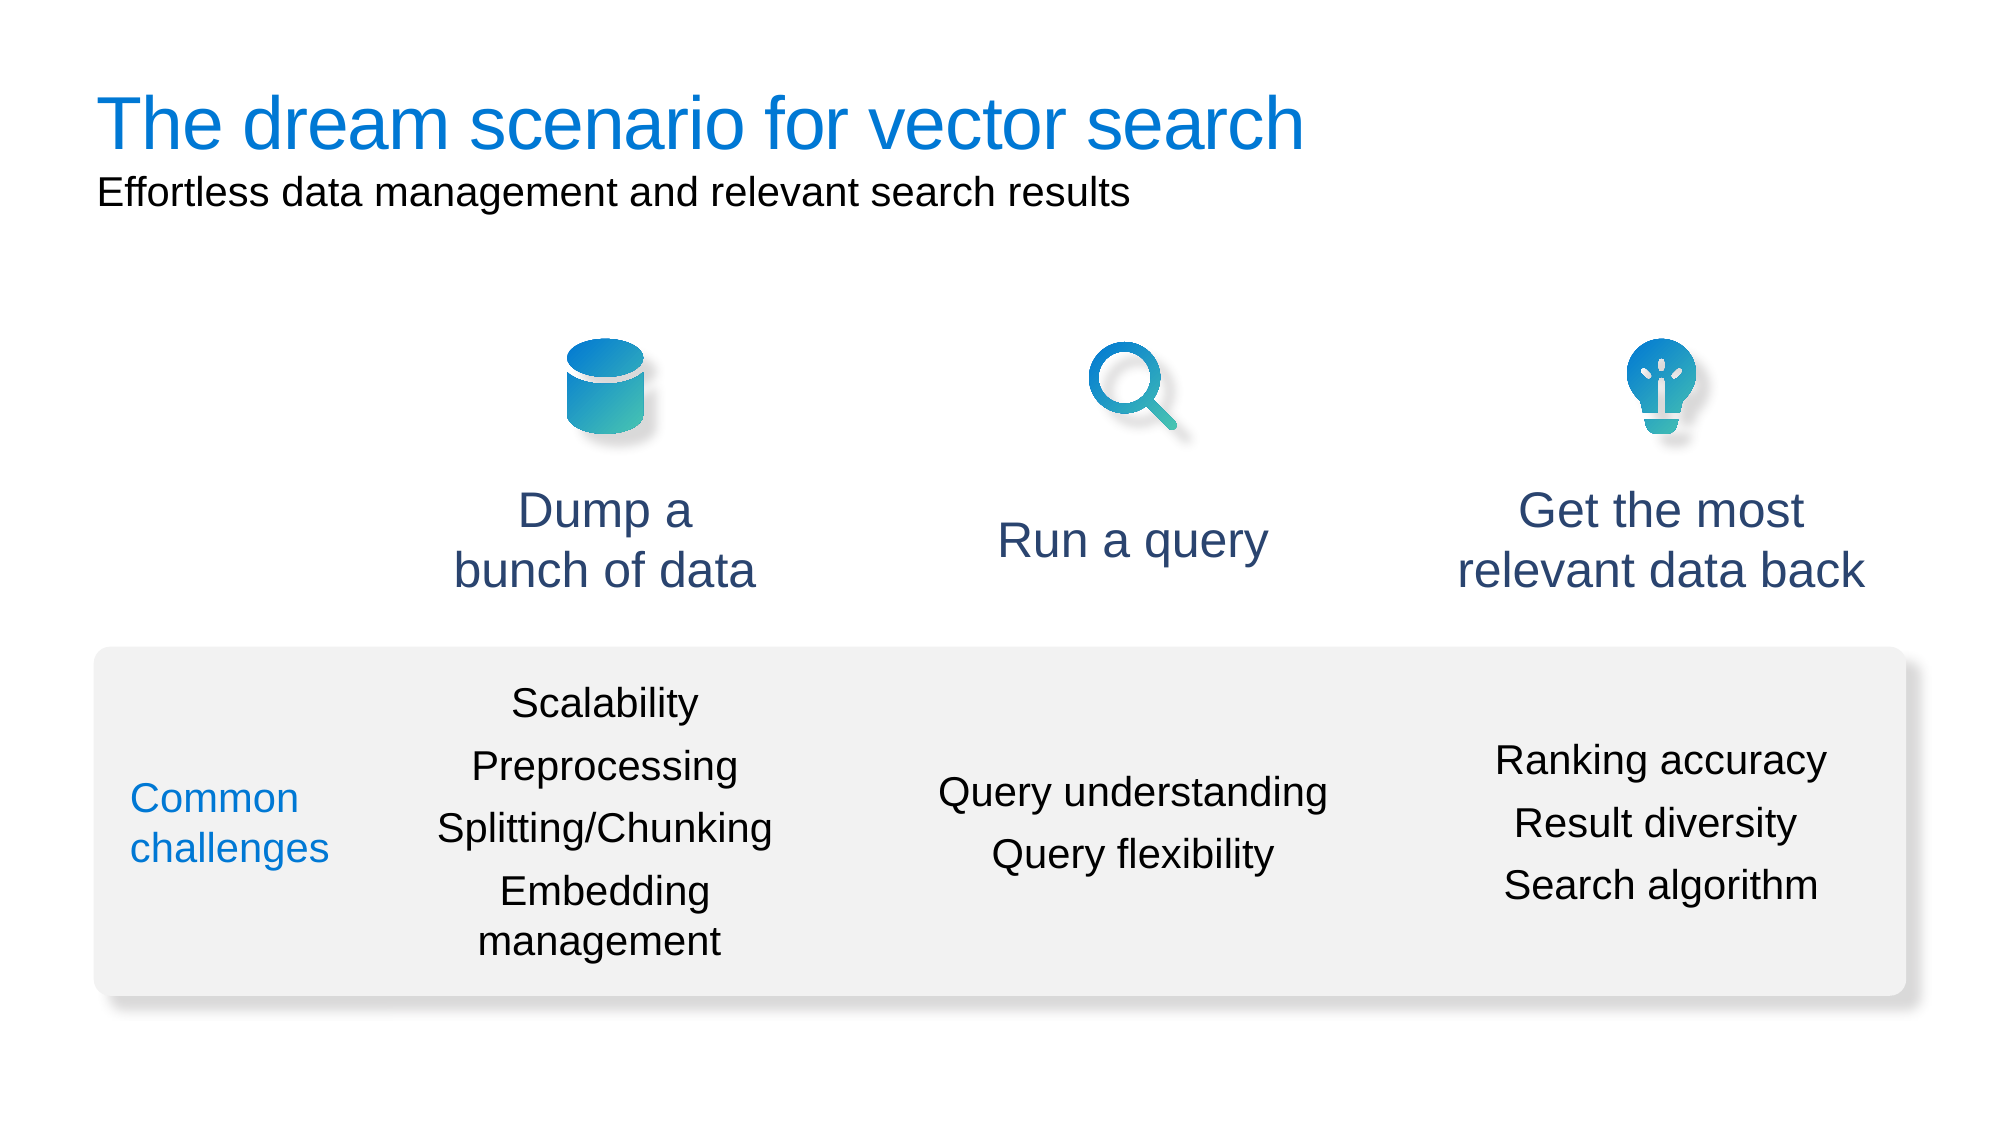

# The dream scenario for vector search Effortless data management and relevant search results

Dump a
bunch of data
Get the most relevant data back
Run a query

Scalability
Preprocessing
Splitting/Chunking
Embedding management
Ranking accuracy
Result diversity
Search algorithm
Query understanding
Query flexibility
Common challenges